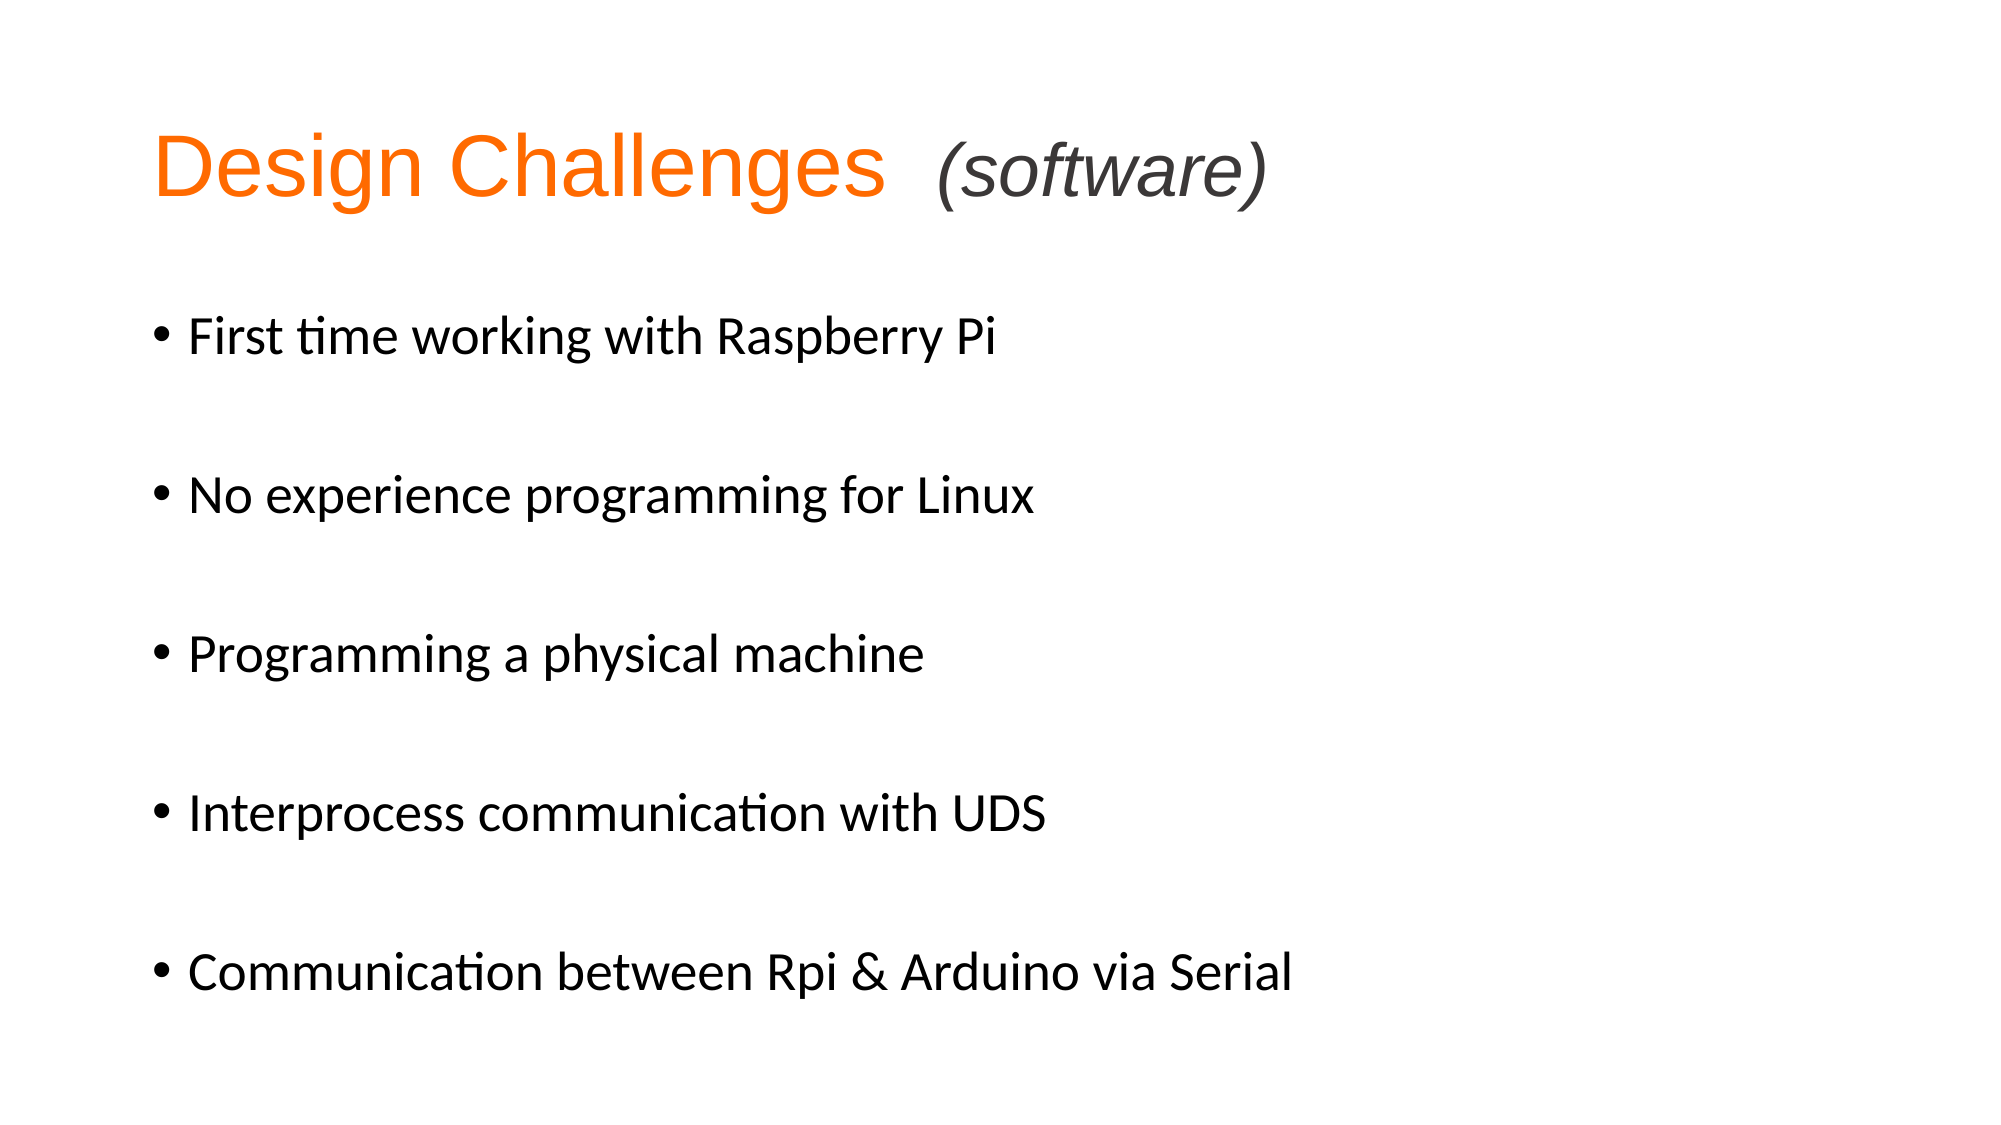

# Design Challenges  (software)
First time working with Raspberry Pi

No experience programming for Linux

Programming a physical machine

Interprocess communication with UDS

Communication between Rpi & Arduino via Serial